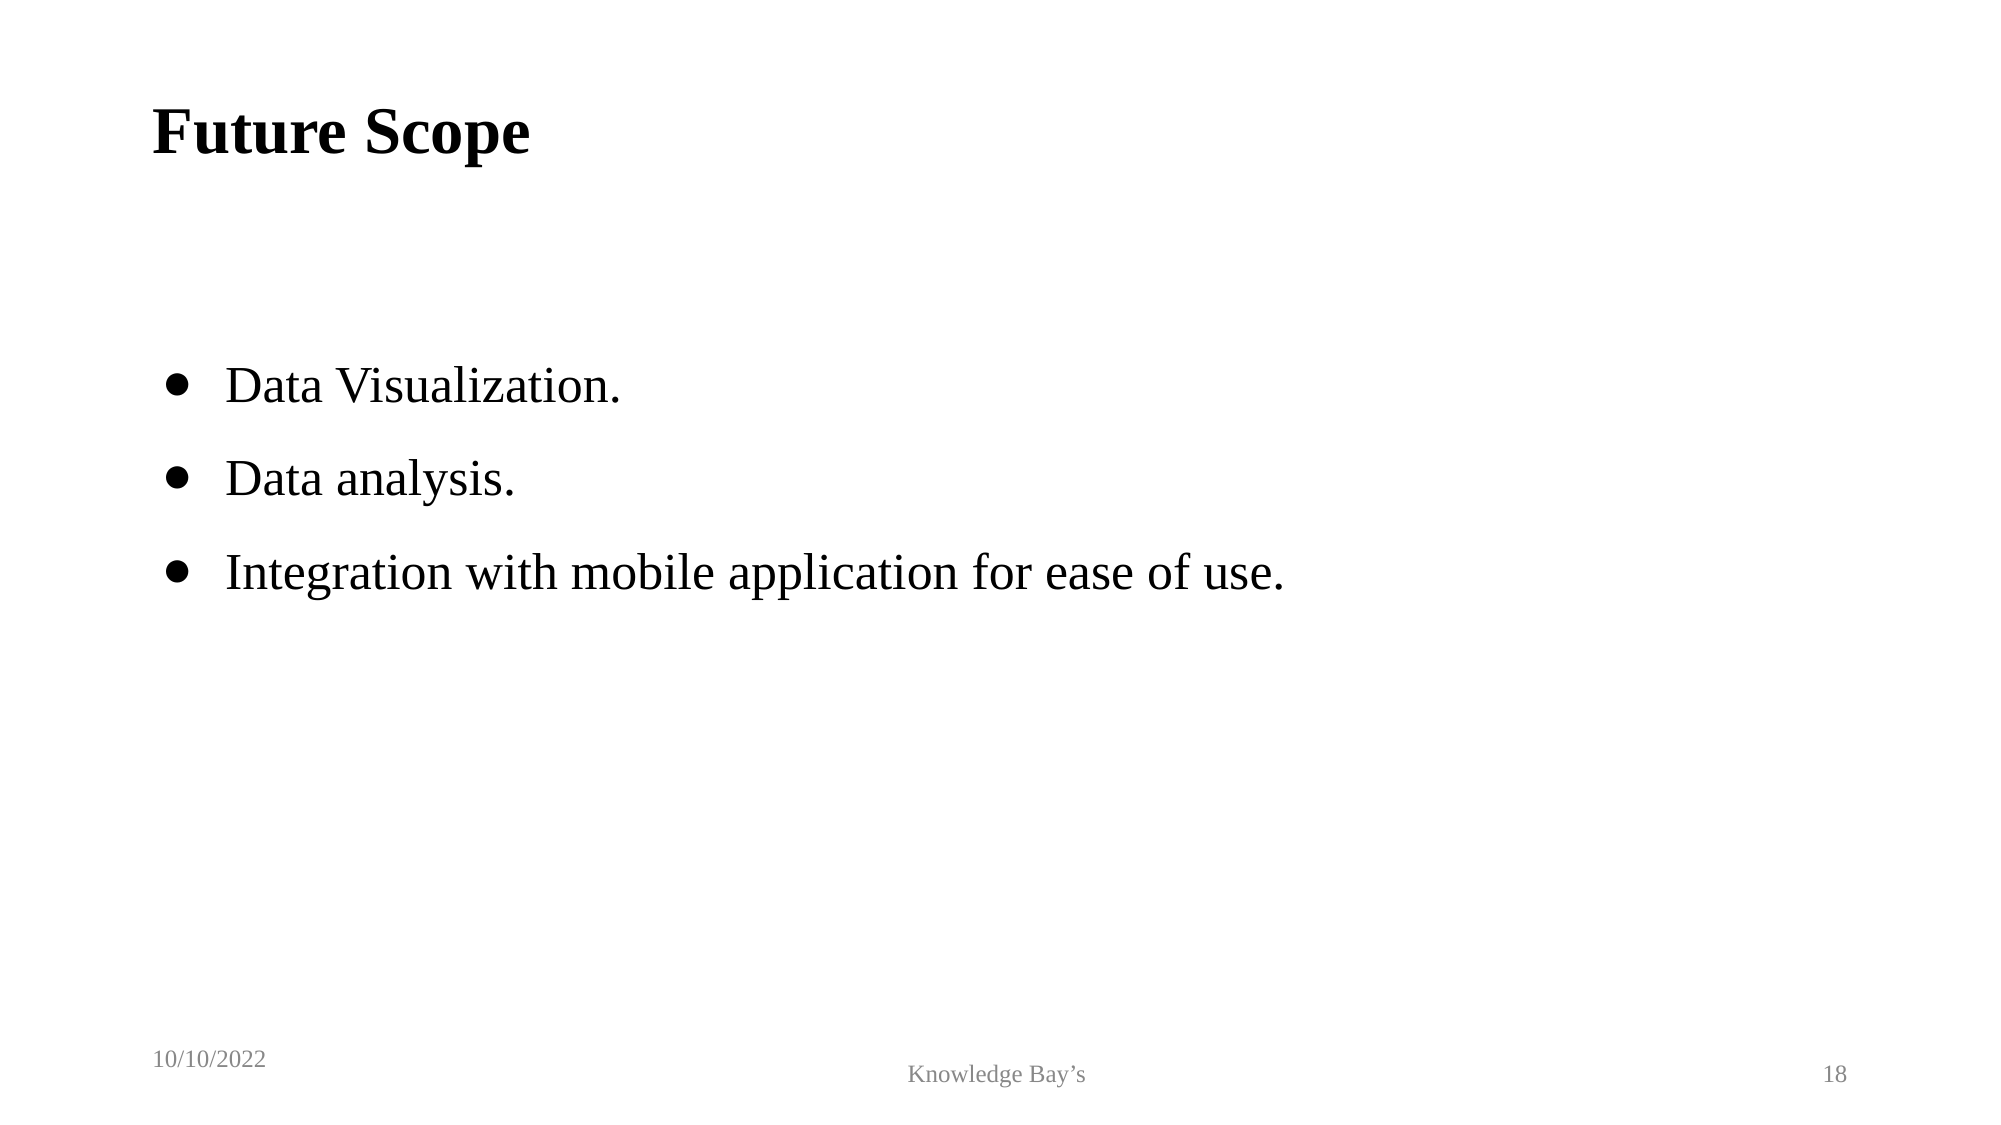

# Future Scope
Data Visualization.
Data analysis.
Integration with mobile application for ease of use.

10/10/2022

Knowledge Bay’s
18